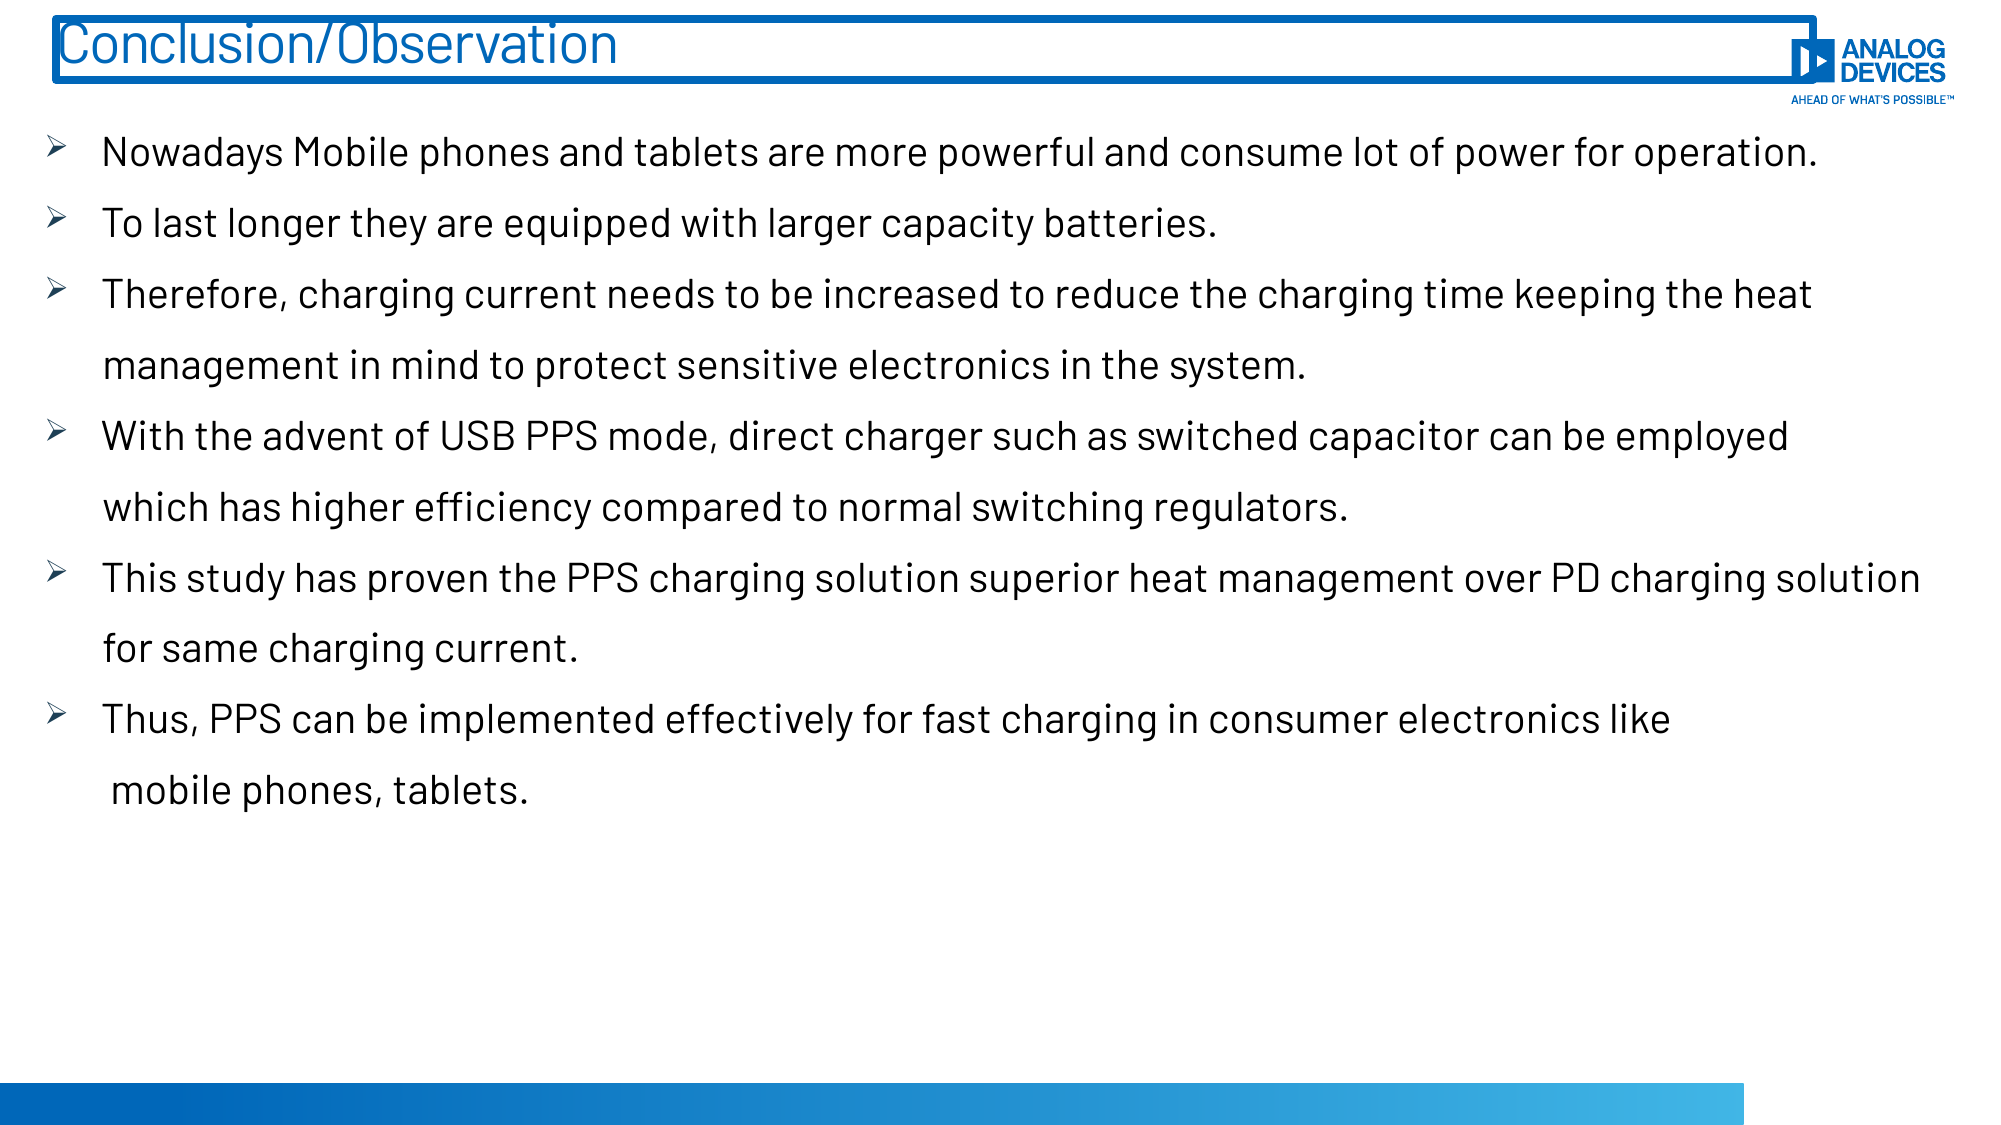

# Conclusion/Observation

Nowadays Mobile phones and tablets are more powerful and consume lot of power for operation.
To last longer they are equipped with larger capacity batteries.
Therefore, charging current needs to be increased to reduce the charging time keeping the heat
       management in mind to protect sensitive electronics in the system.
With the advent of USB PPS mode, direct charger such as switched capacitor can be employed
       which has higher efficiency compared to normal switching regulators.
This study has proven the PPS charging solution superior heat management over PD charging solution
       for same charging current.
Thus, PPS can be implemented effectively for fast charging in consumer electronics like
        mobile phones, tablets.